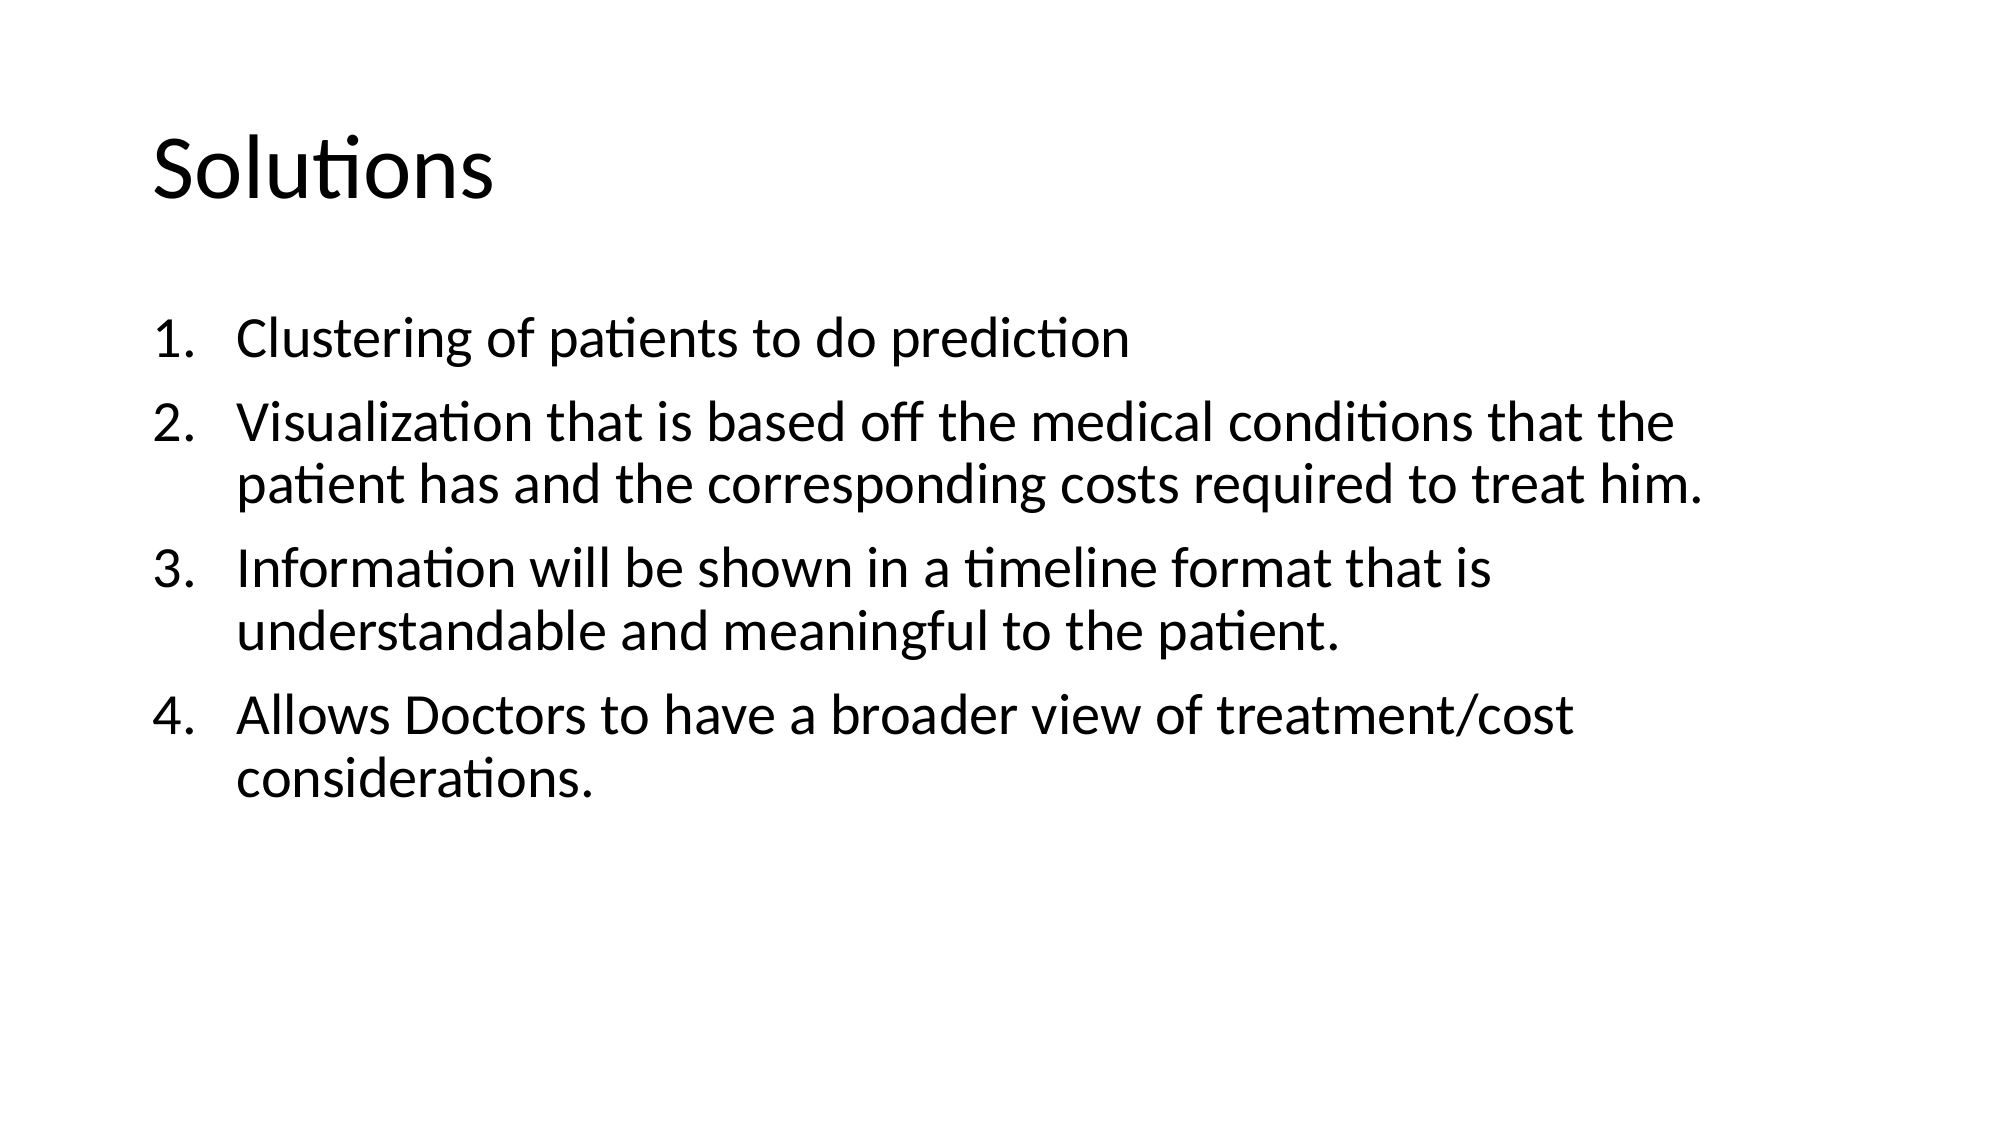

# Solutions
Clustering of patients to do prediction
Visualization that is based off the medical conditions that the patient has and the corresponding costs required to treat him.
Information will be shown in a timeline format that is understandable and meaningful to the patient.
Allows Doctors to have a broader view of treatment/cost considerations.